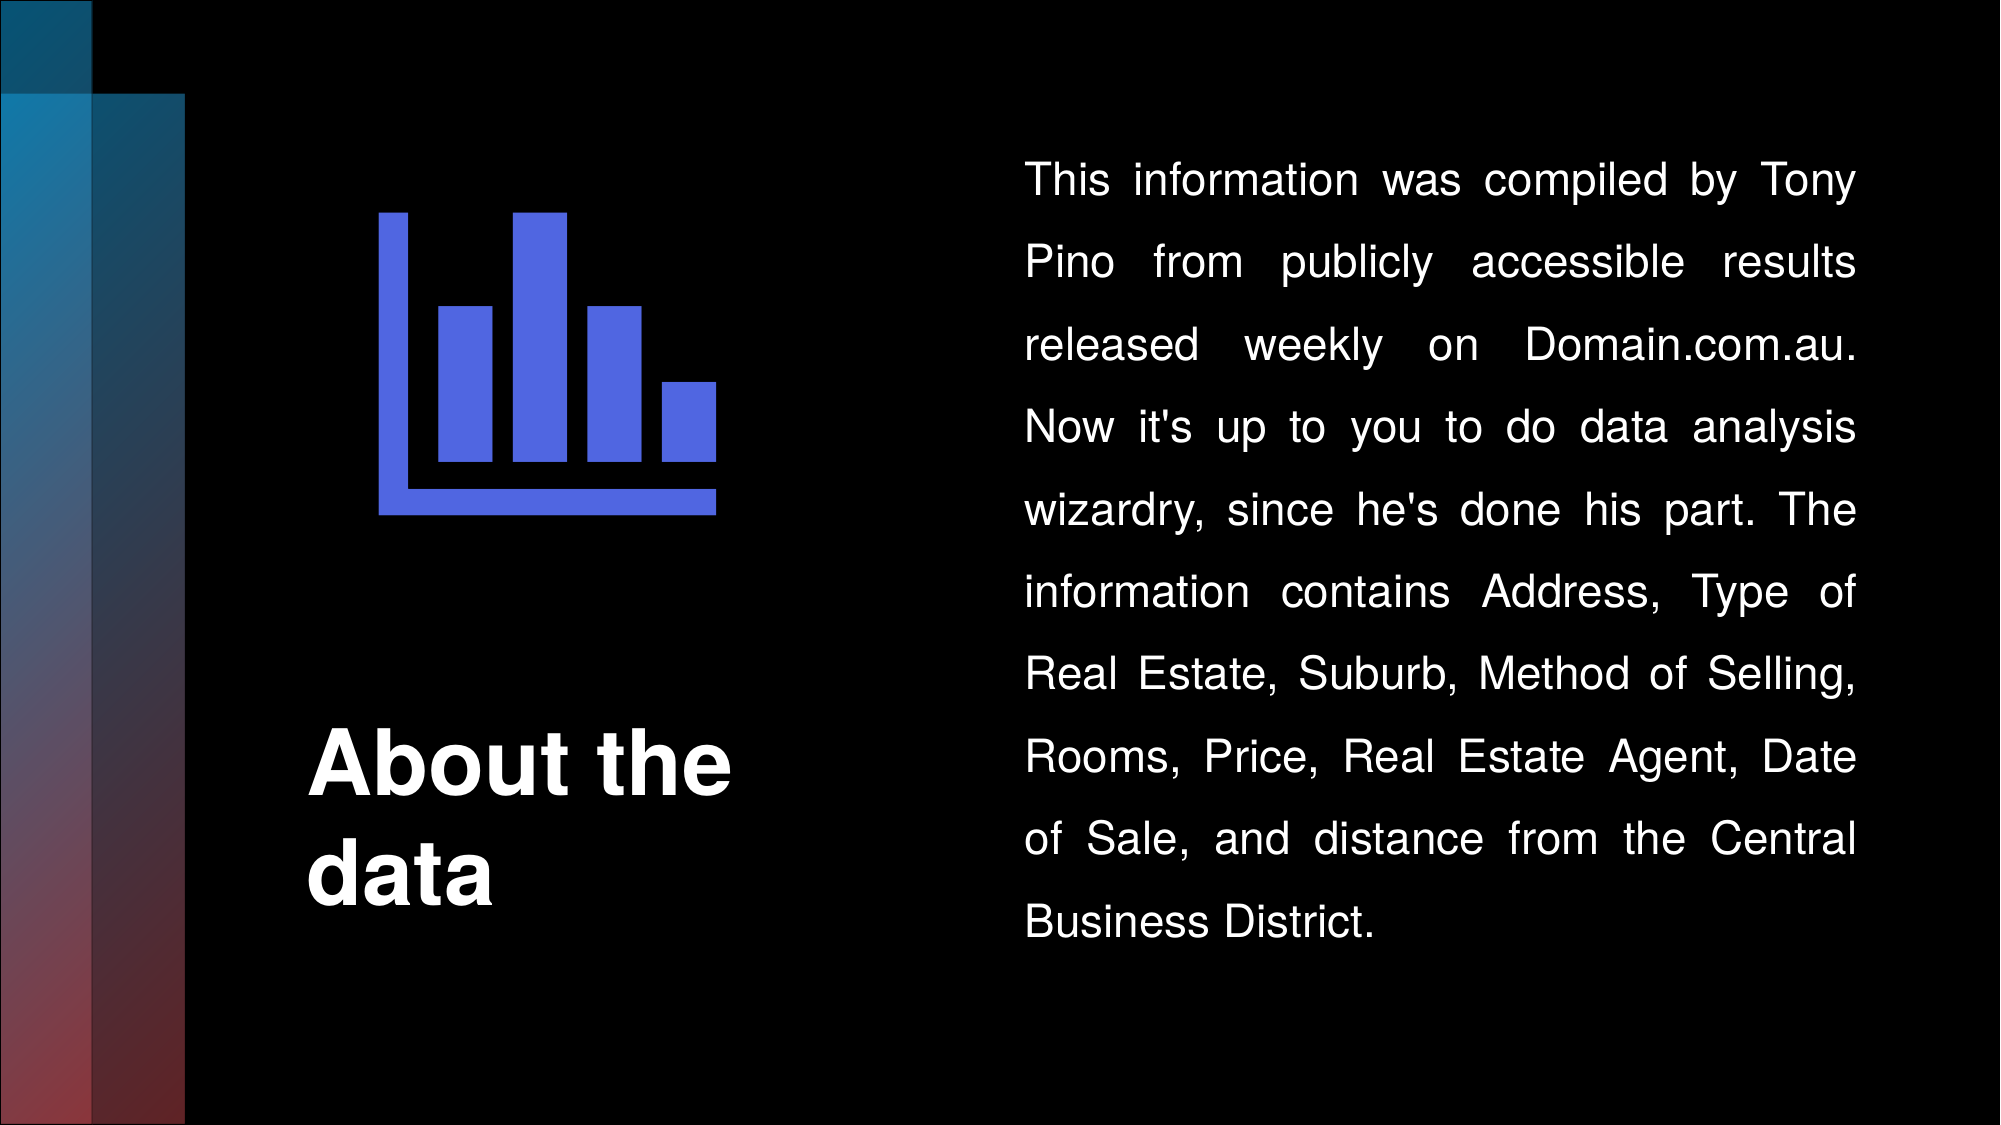

This information was compiled by Tony Pino from publicly accessible results released weekly on Domain.com.au. Now it's up to you to do data analysis wizardry, since he's done his part. The information contains Address, Type of Real Estate, Suburb, Method of Selling, Rooms, Price, Real Estate Agent, Date of Sale, and distance from the Central Business District.

# About the data